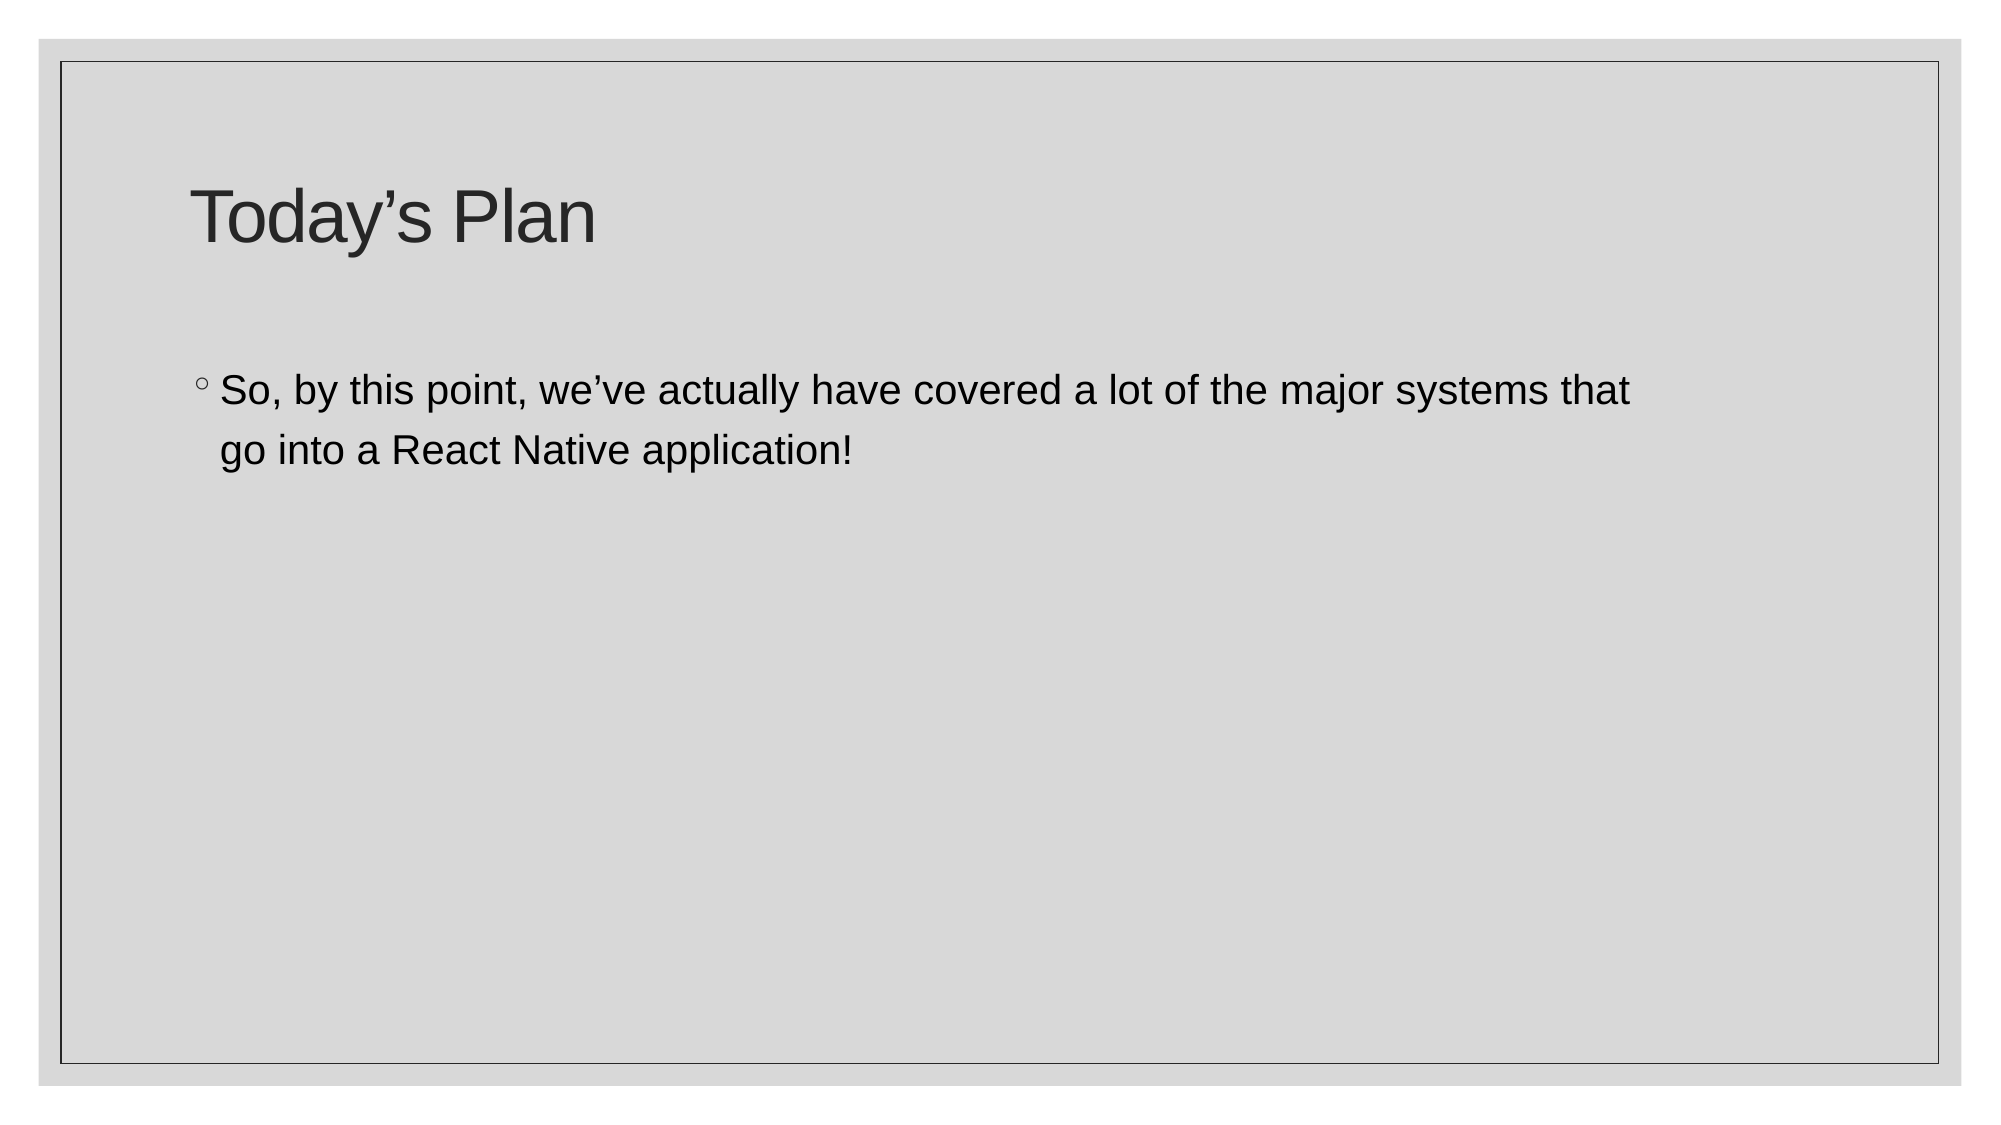

# Today’s Plan
So, by this point, we’ve actually have covered a lot of the major systems that go into a React Native application!